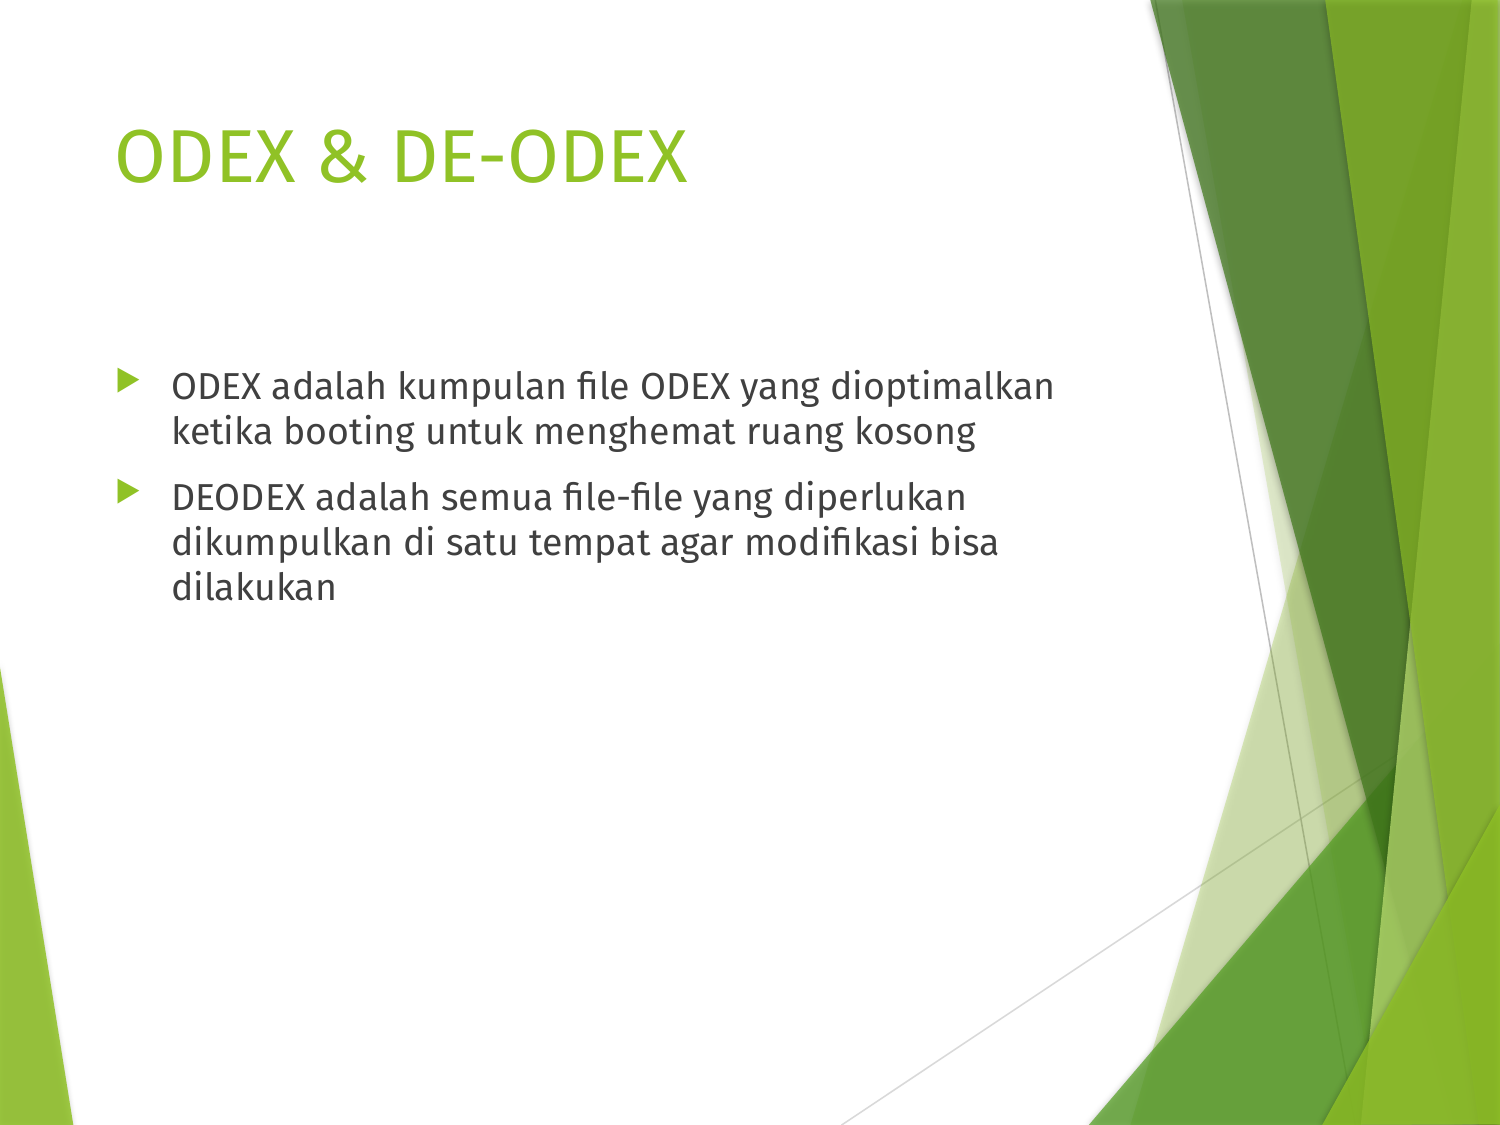

# ODEX & DE-ODEX
ODEX adalah kumpulan file ODEX yang dioptimalkan ketika booting untuk menghemat ruang kosong
DEODEX adalah semua file-file yang diperlukan dikumpulkan di satu tempat agar modifikasi bisa dilakukan